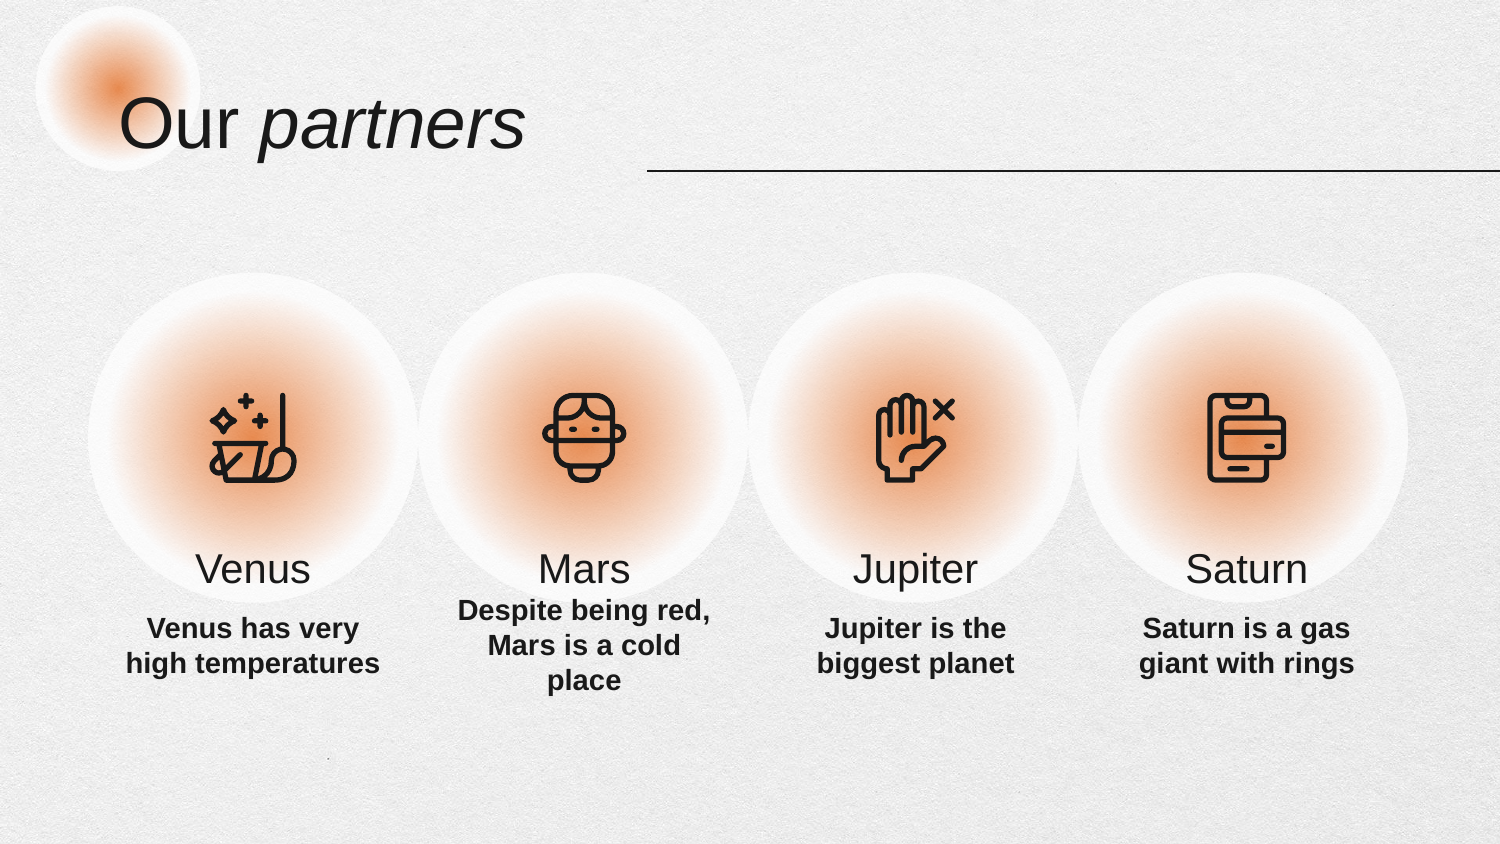

Our partners

# Venus
Mars
Jupiter
Saturn
Venus has very high temperatures
Despite being red, Mars is a cold place
Jupiter is the biggest planet
Saturn is a gas giant with rings